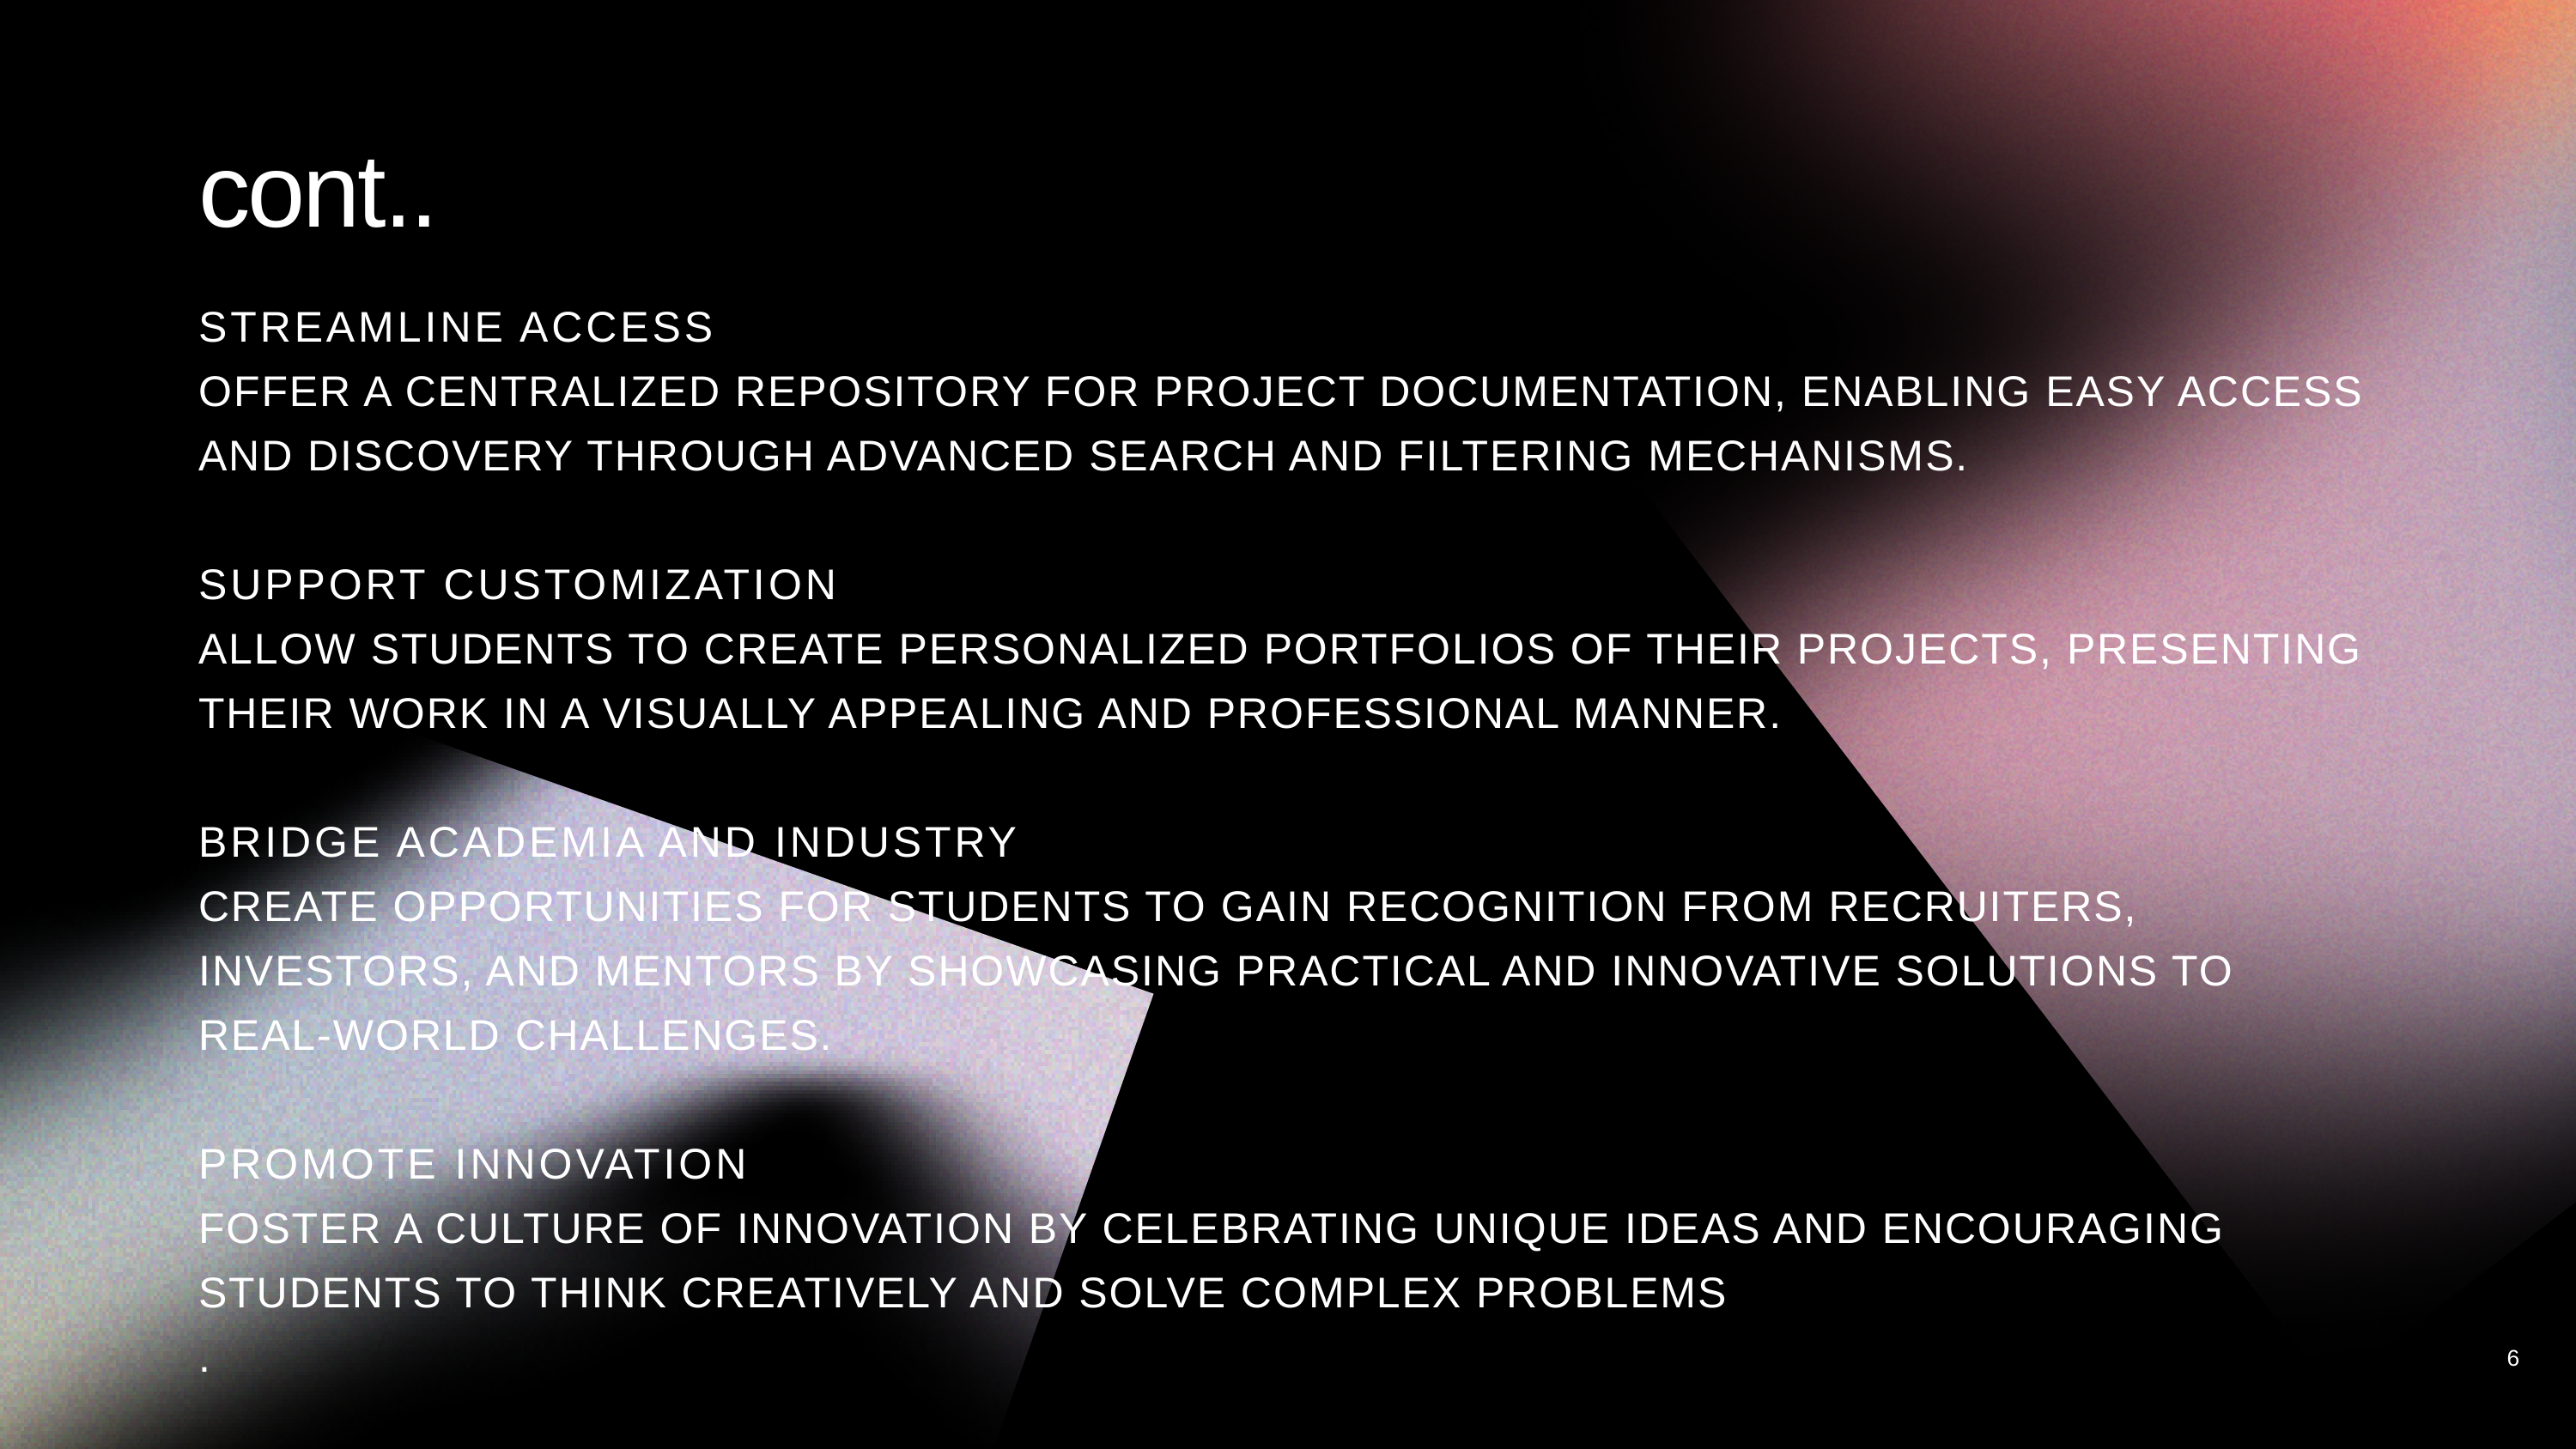

cont..
STREAMLINE ACCESS
OFFER A CENTRALIZED REPOSITORY FOR PROJECT DOCUMENTATION, ENABLING EASY ACCESS AND DISCOVERY THROUGH ADVANCED SEARCH AND FILTERING MECHANISMS.

SUPPORT CUSTOMIZATION
ALLOW STUDENTS TO CREATE PERSONALIZED PORTFOLIOS OF THEIR PROJECTS, PRESENTING THEIR WORK IN A VISUALLY APPEALING AND PROFESSIONAL MANNER.

BRIDGE ACADEMIA AND INDUSTRY
CREATE OPPORTUNITIES FOR STUDENTS TO GAIN RECOGNITION FROM RECRUITERS, INVESTORS, AND MENTORS BY SHOWCASING PRACTICAL AND INNOVATIVE SOLUTIONS TO REAL-WORLD CHALLENGES.

PROMOTE INNOVATION
FOSTER A CULTURE OF INNOVATION BY CELEBRATING UNIQUE IDEAS AND ENCOURAGING STUDENTS TO THINK CREATIVELY AND SOLVE COMPLEX PROBLEMS
.

6